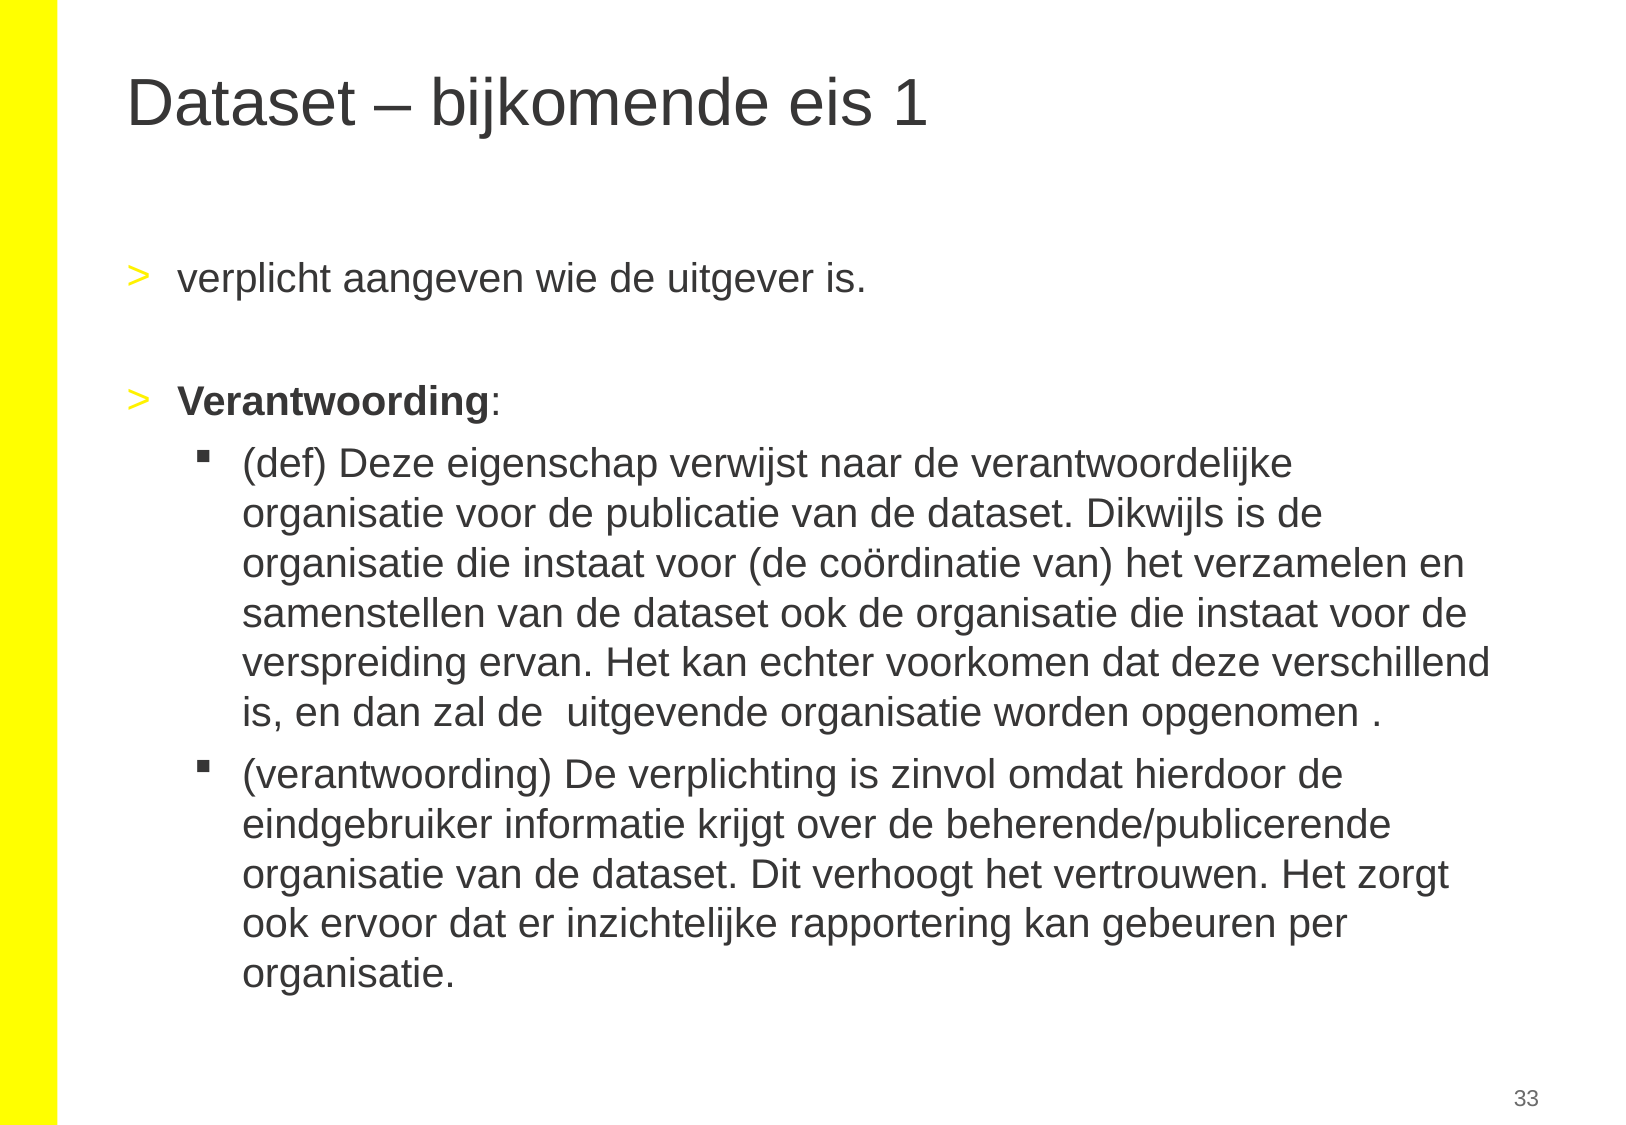

# Dataset – bijkomende eis 1
verplicht aangeven wie de uitgever is.

Verantwoording:
(def) Deze eigenschap verwijst naar de verantwoordelijke organisatie voor de publicatie van de dataset. Dikwijls is de organisatie die instaat voor (de coördinatie van) het verzamelen en samenstellen van de dataset ook de organisatie die instaat voor de verspreiding ervan. Het kan echter voorkomen dat deze verschillend is, en dan zal de  uitgevende organisatie worden opgenomen .
(verantwoording) De verplichting is zinvol omdat hierdoor de eindgebruiker informatie krijgt over de beherende/publicerende organisatie van de dataset. Dit verhoogt het vertrouwen. Het zorgt ook ervoor dat er inzichtelijke rapportering kan gebeuren per organisatie.

33